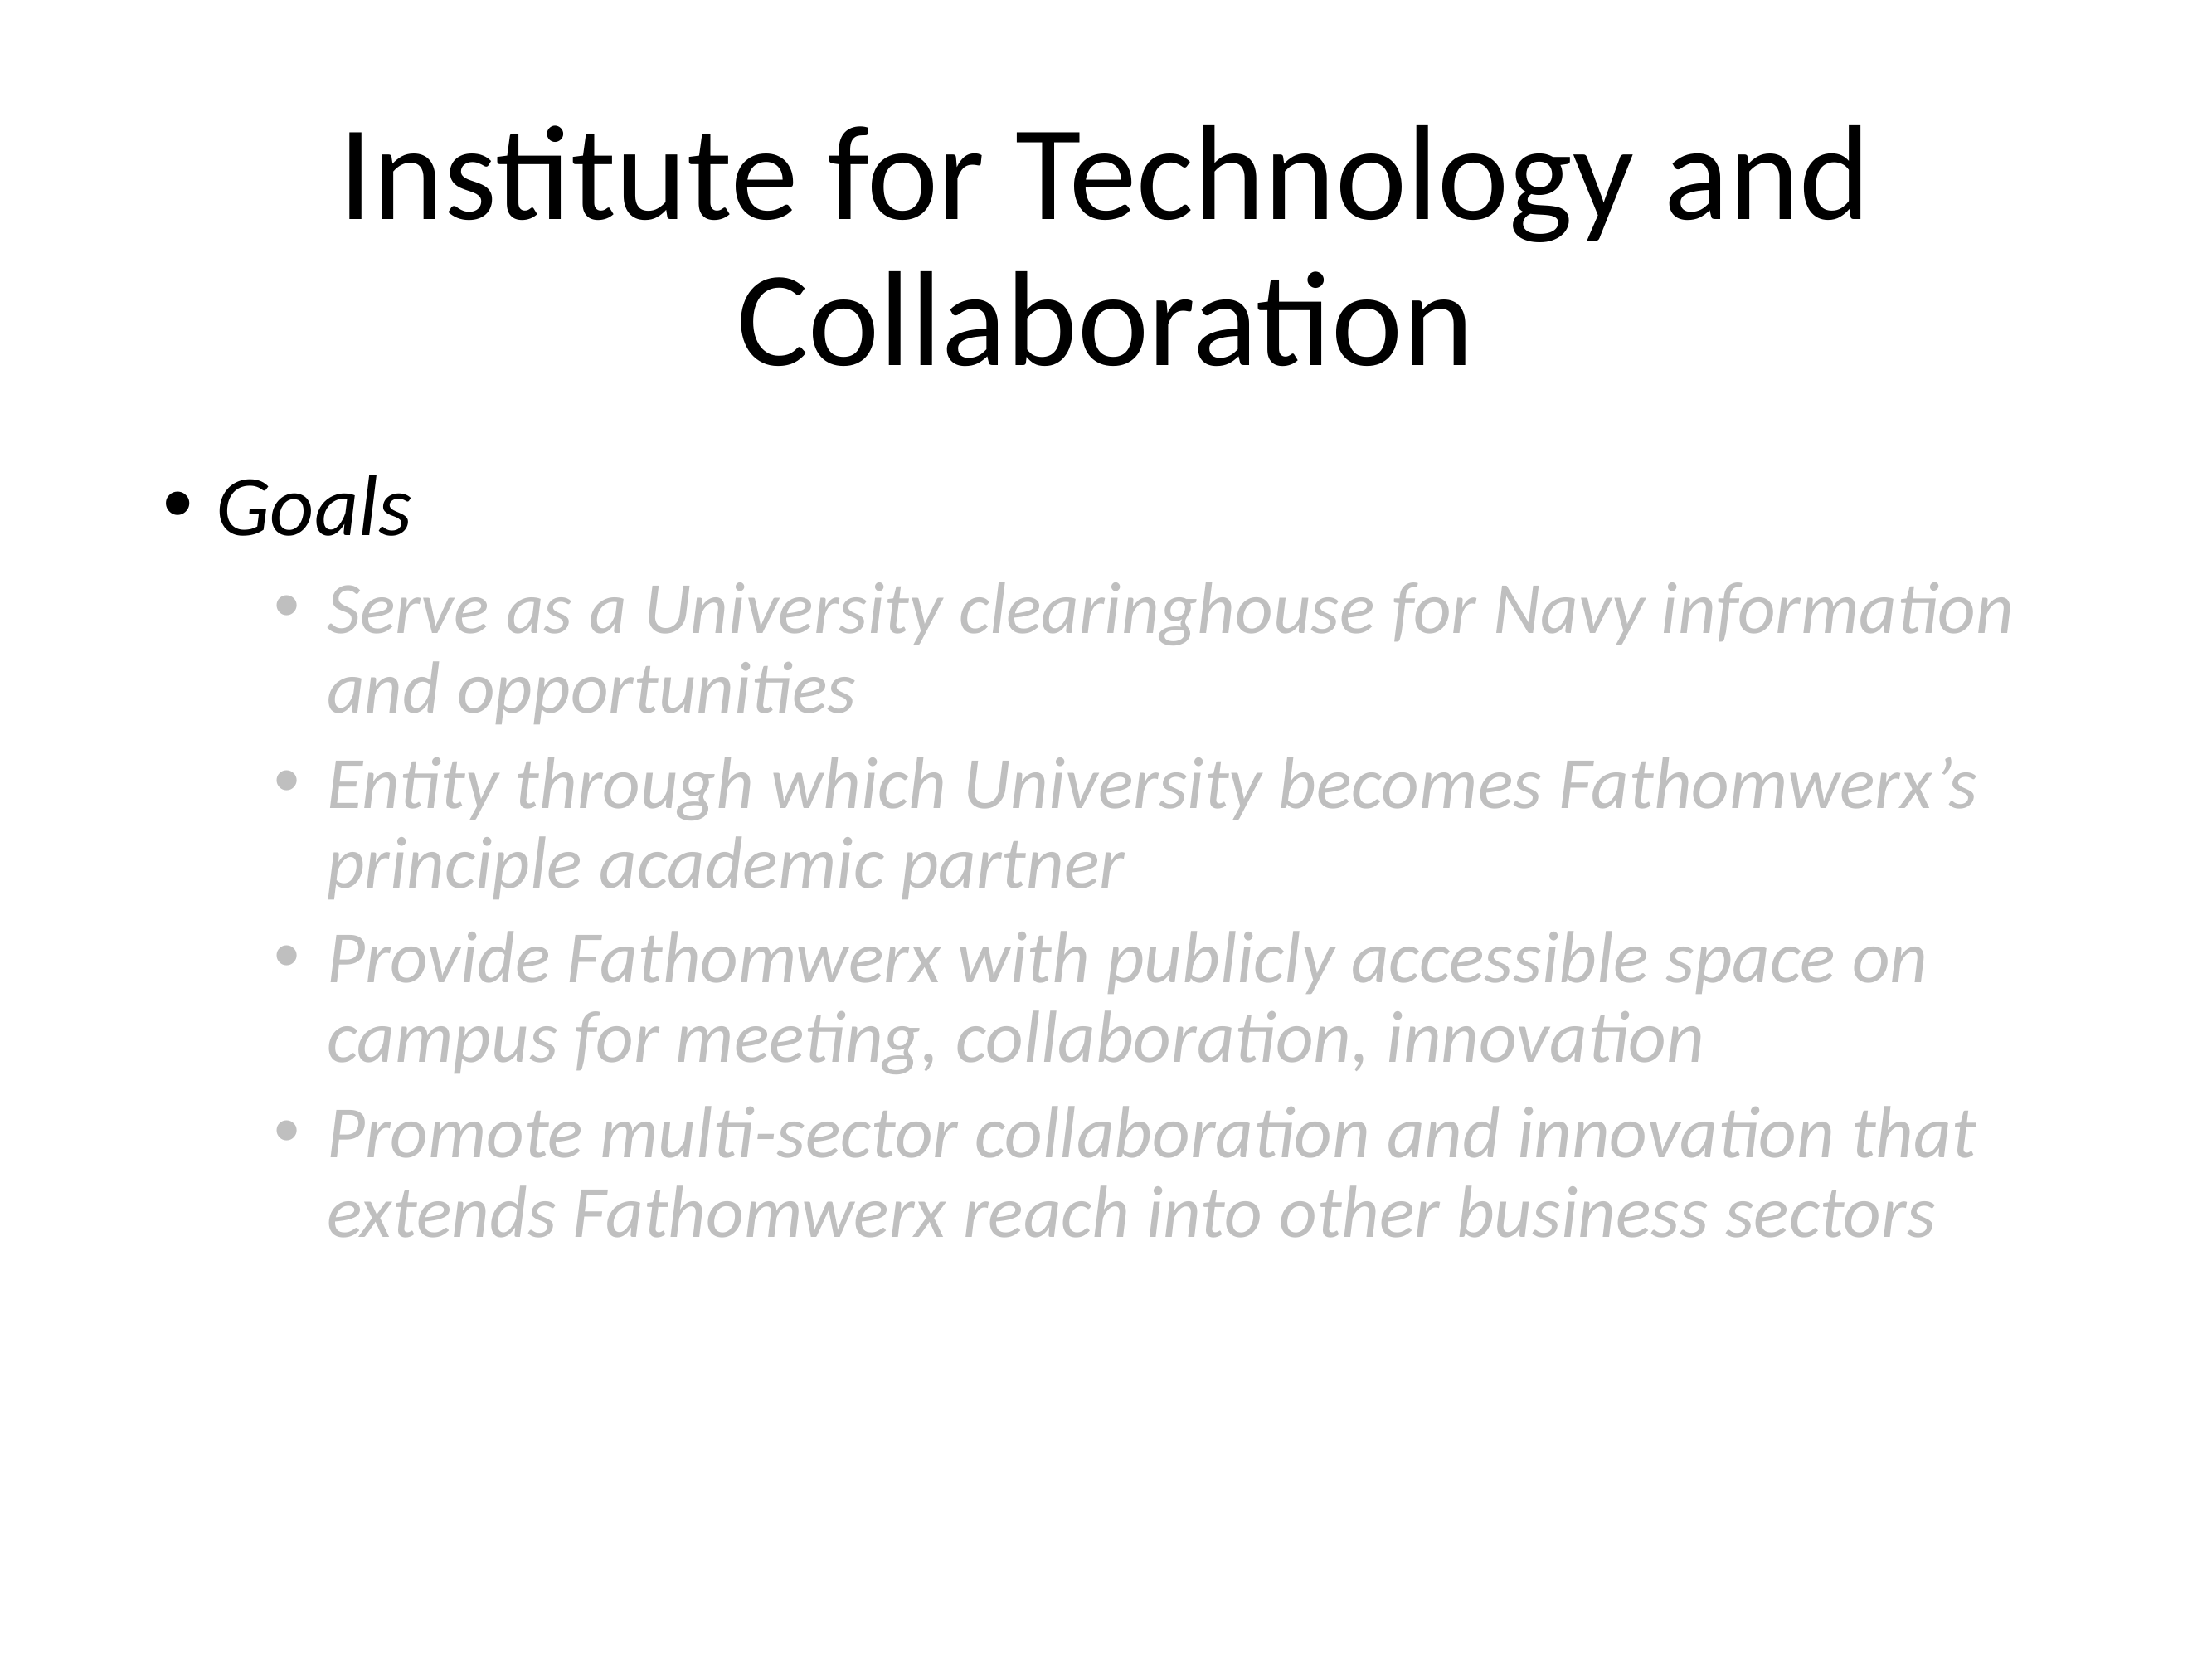

# Institute for Technology and Collaboration
Goals
Serve as a University clearinghouse for Navy information and opportunities
Entity through which University becomes Fathomwerx’s principle academic partner
Provide Fathomwerx with publicly accessible space on campus for meeting, collaboration, innovation
Promote multi-sector collaboration and innovation that extends Fathomwerx reach into other business sectors